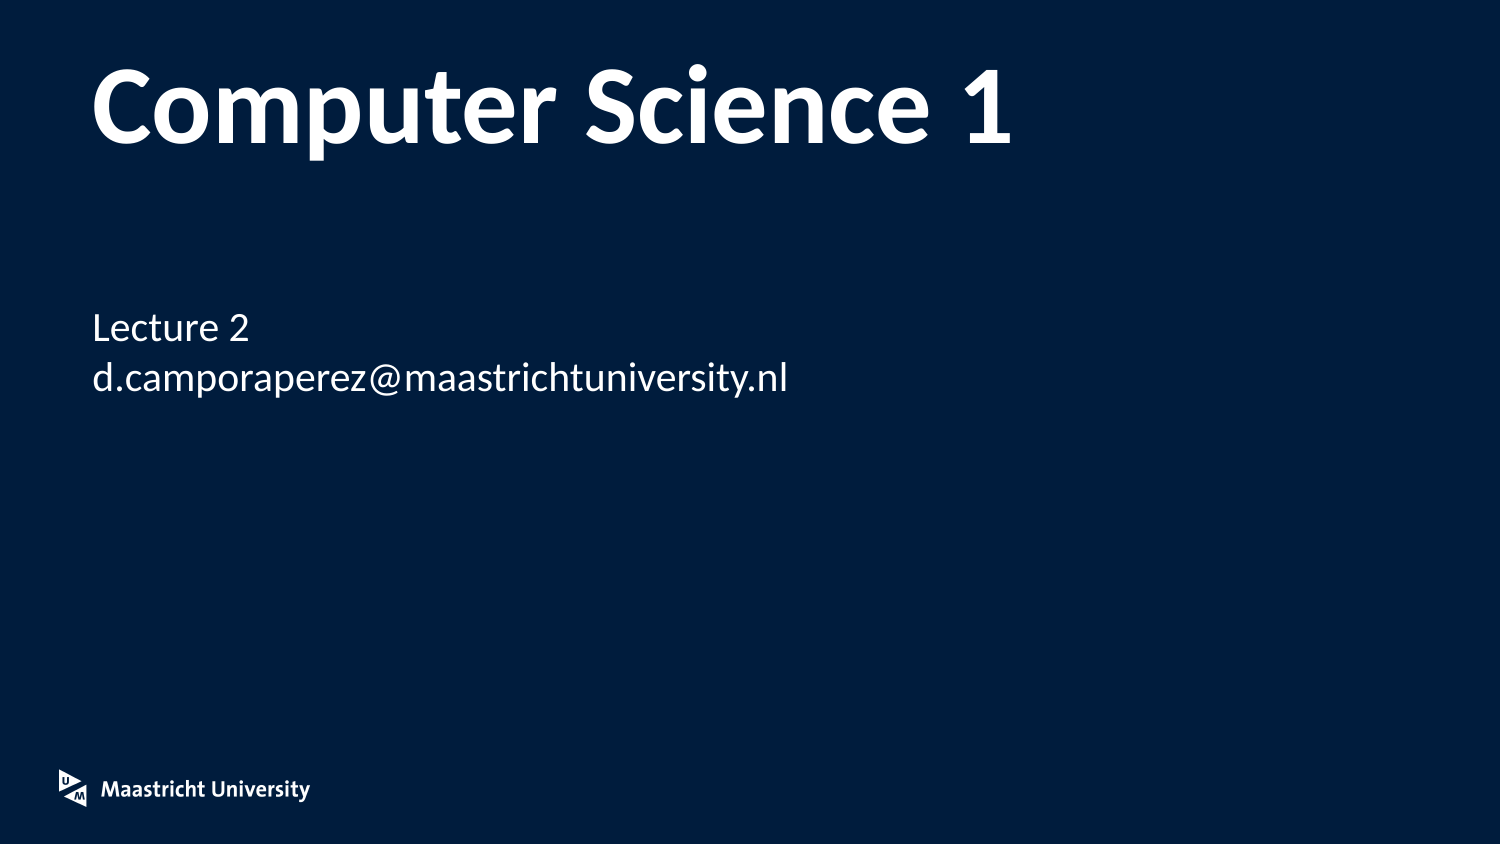

# Computer Science 1
Lecture 2
d.camporaperez@maastrichtuniversity.nl